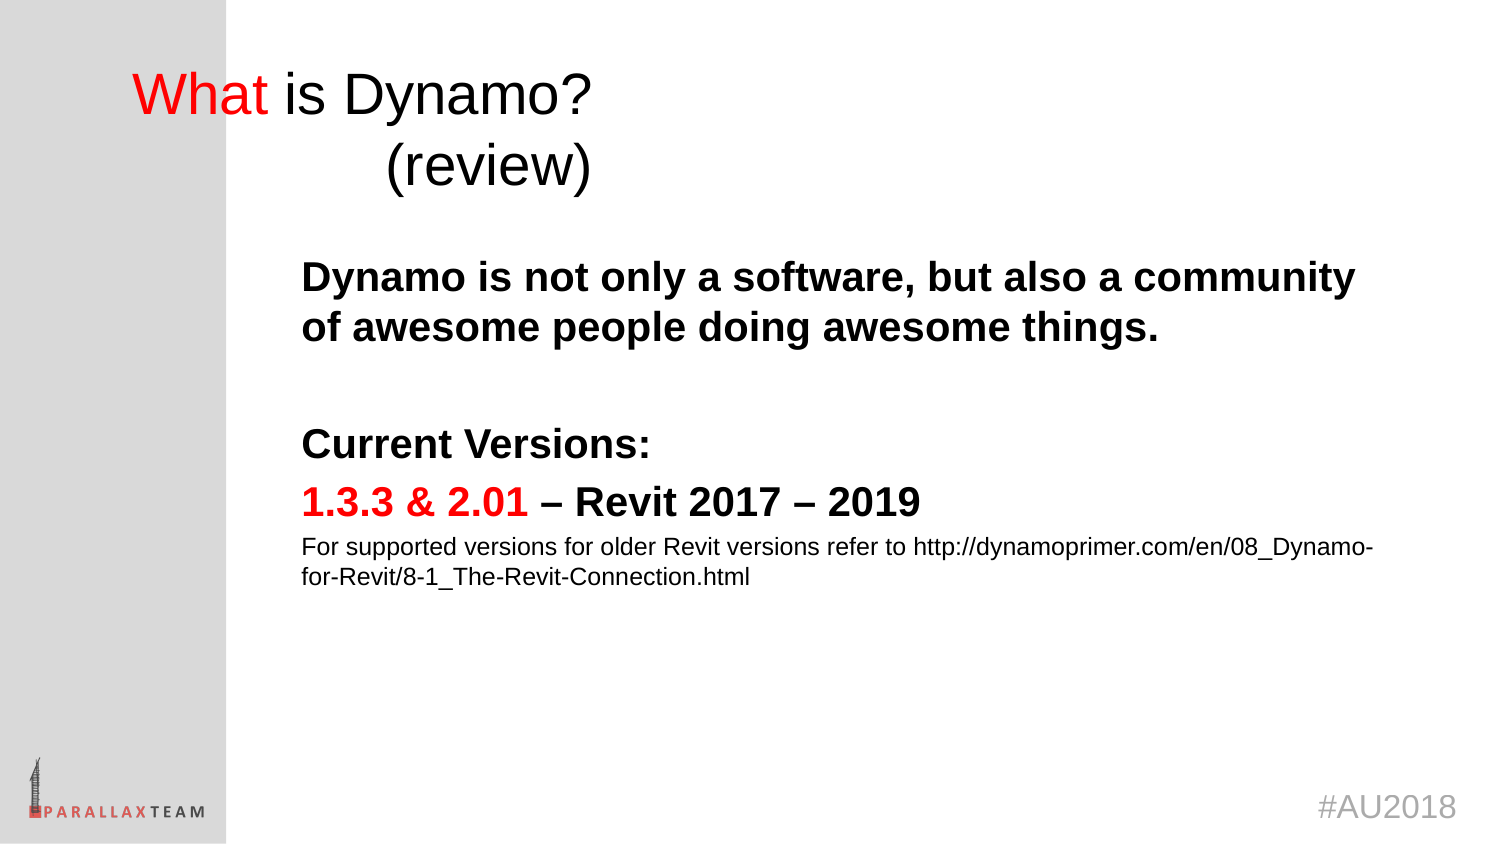

# What is Dynamo? (review)
Dynamo is not only a software, but also a community of awesome people doing awesome things.

Current Versions:
1.3.3 & 2.01 – Revit 2017 – 2019
For supported versions for older Revit versions refer to http://dynamoprimer.com/en/08_Dynamo-for-Revit/8-1_The-Revit-Connection.html